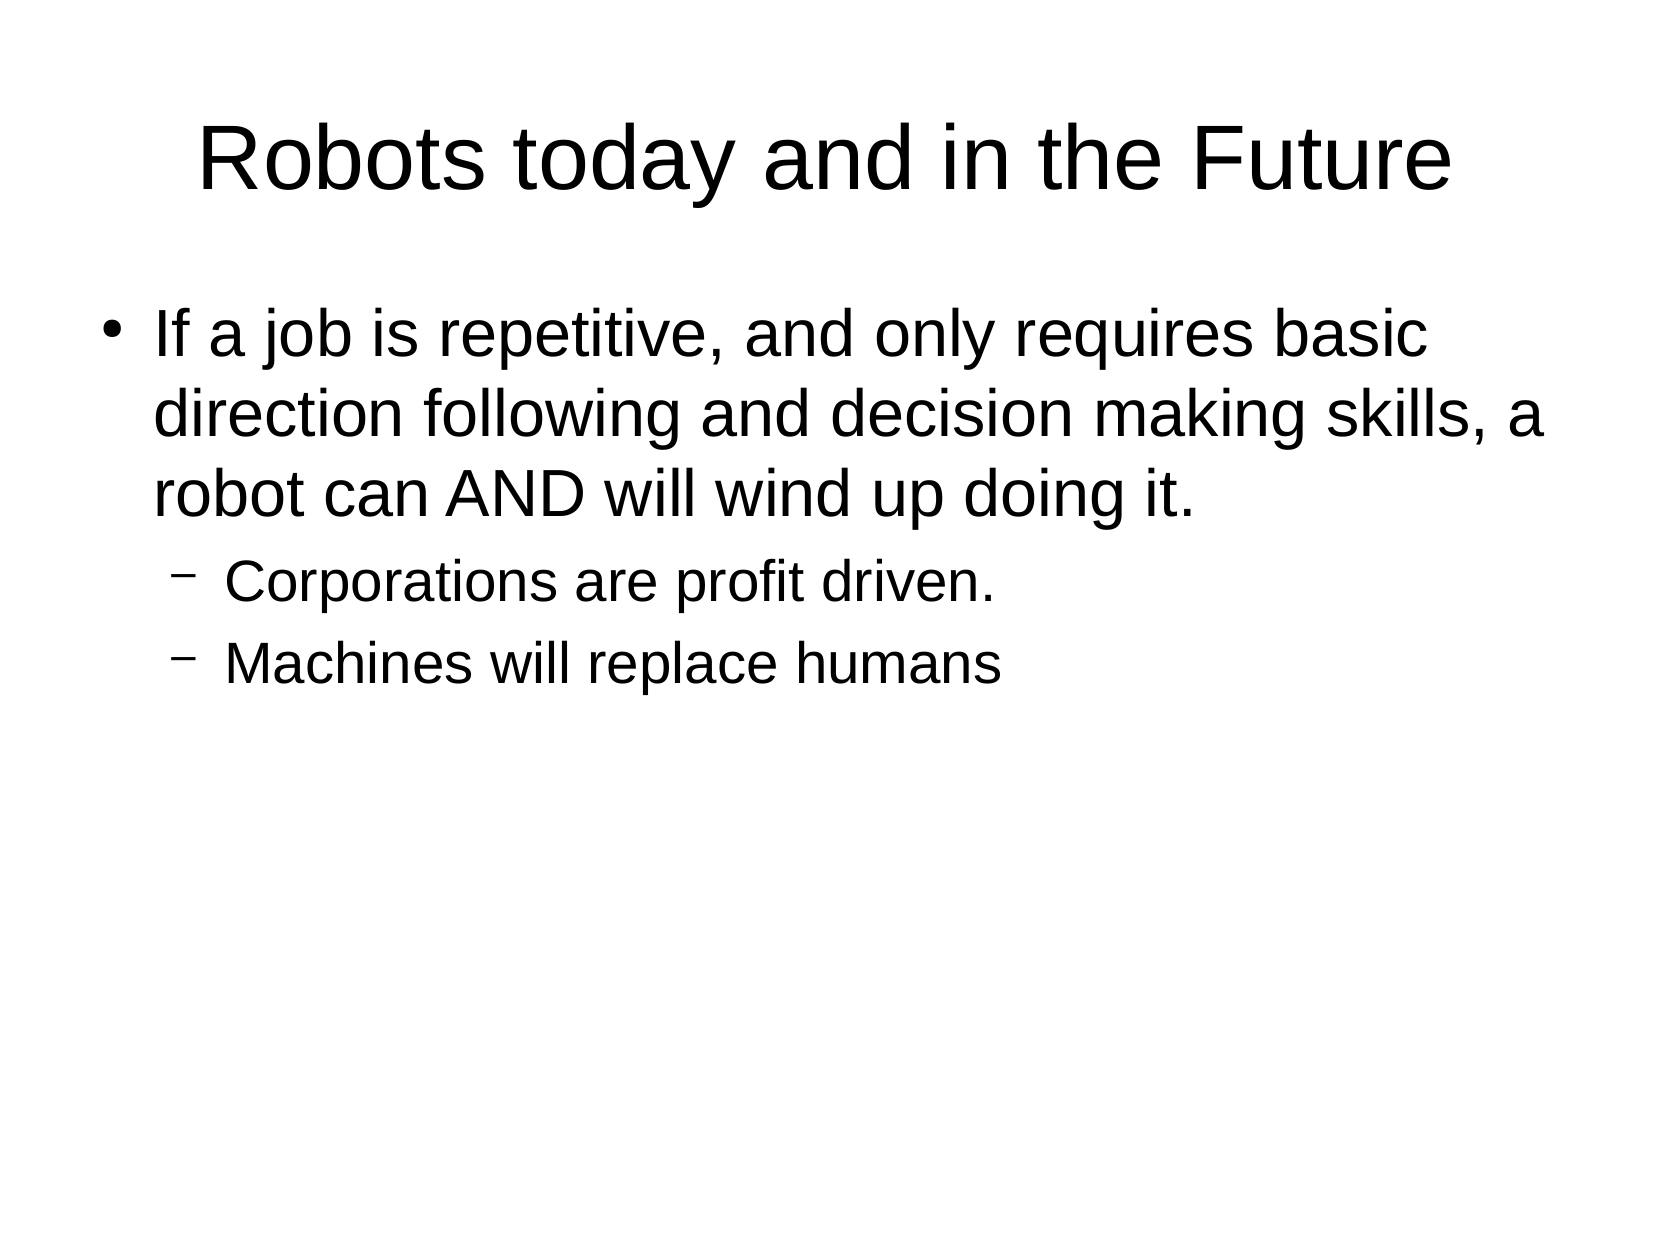

# Robots today and in the Future
If a job is repetitive, and only requires basic direction following and decision making skills, a robot can AND will wind up doing it.
Corporations are profit driven.
Machines will replace humans